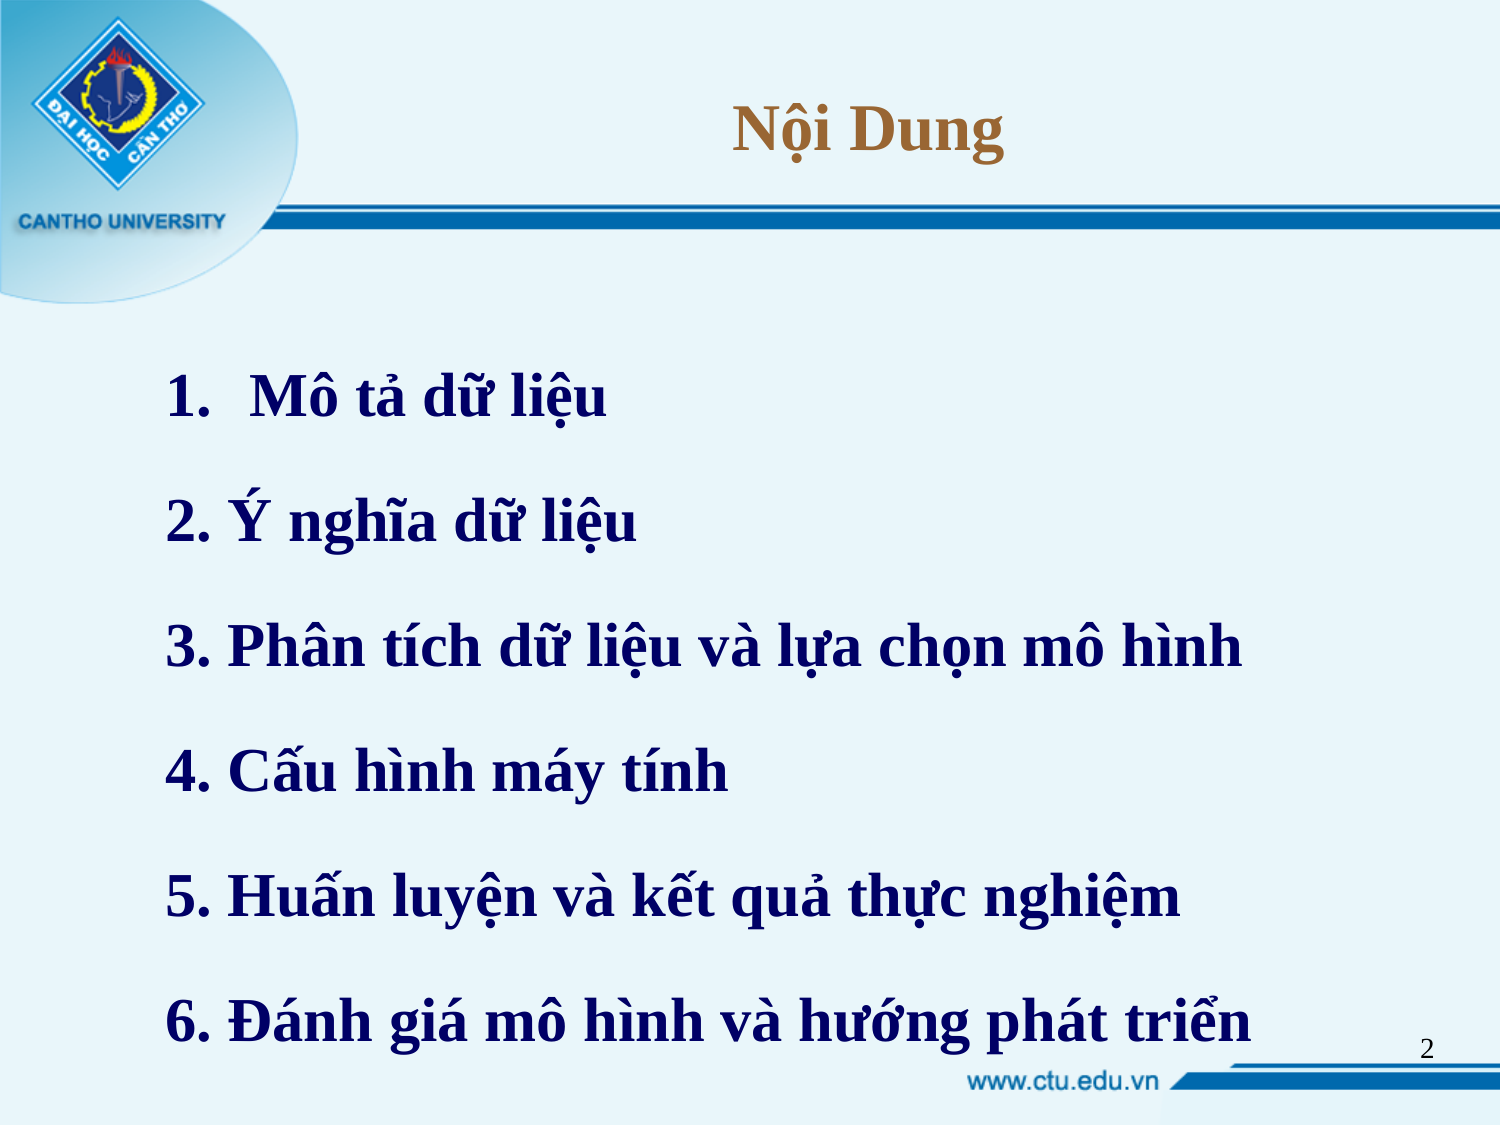

# Nội Dung
Mô tả dữ liệu
2. Ý nghĩa dữ liệu
3. Phân tích dữ liệu và lựa chọn mô hình
4. Cấu hình máy tính
5. Huấn luyện và kết quả thực nghiệm
6. Đánh giá mô hình và hướng phát triển

2